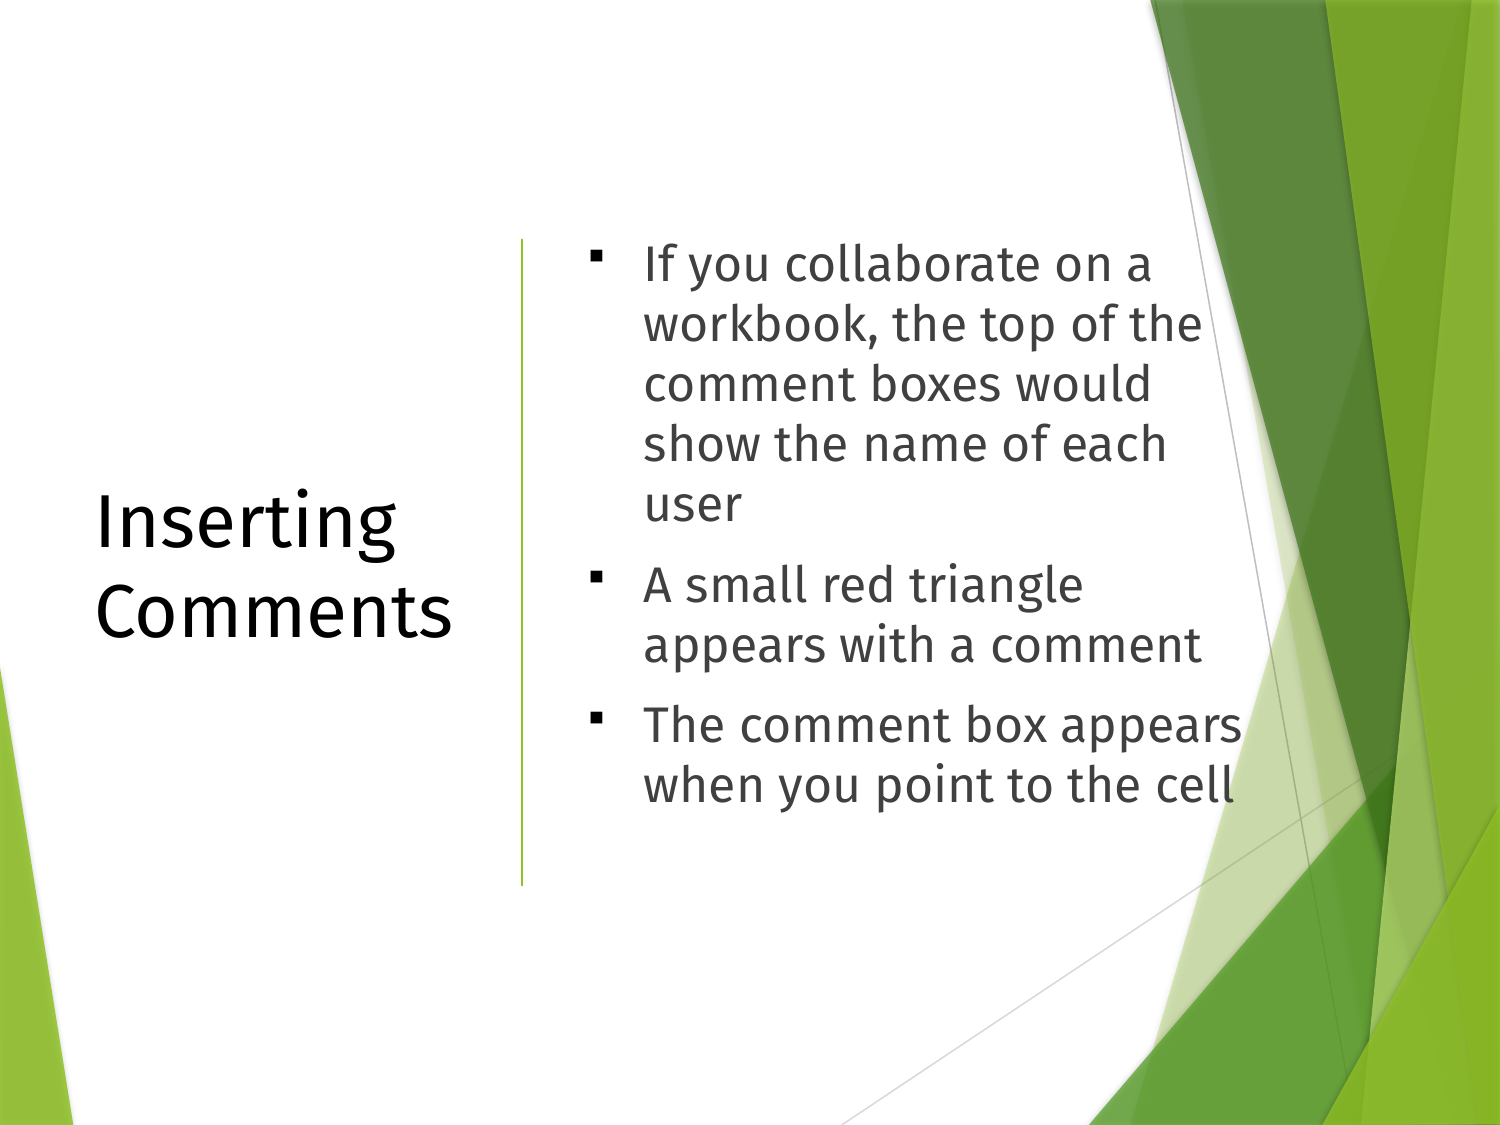

# Inserting Comments
If you collaborate on a workbook, the top of the comment boxes would show the name of each user
A small red triangle appears with a comment
The comment box appears when you point to the cell